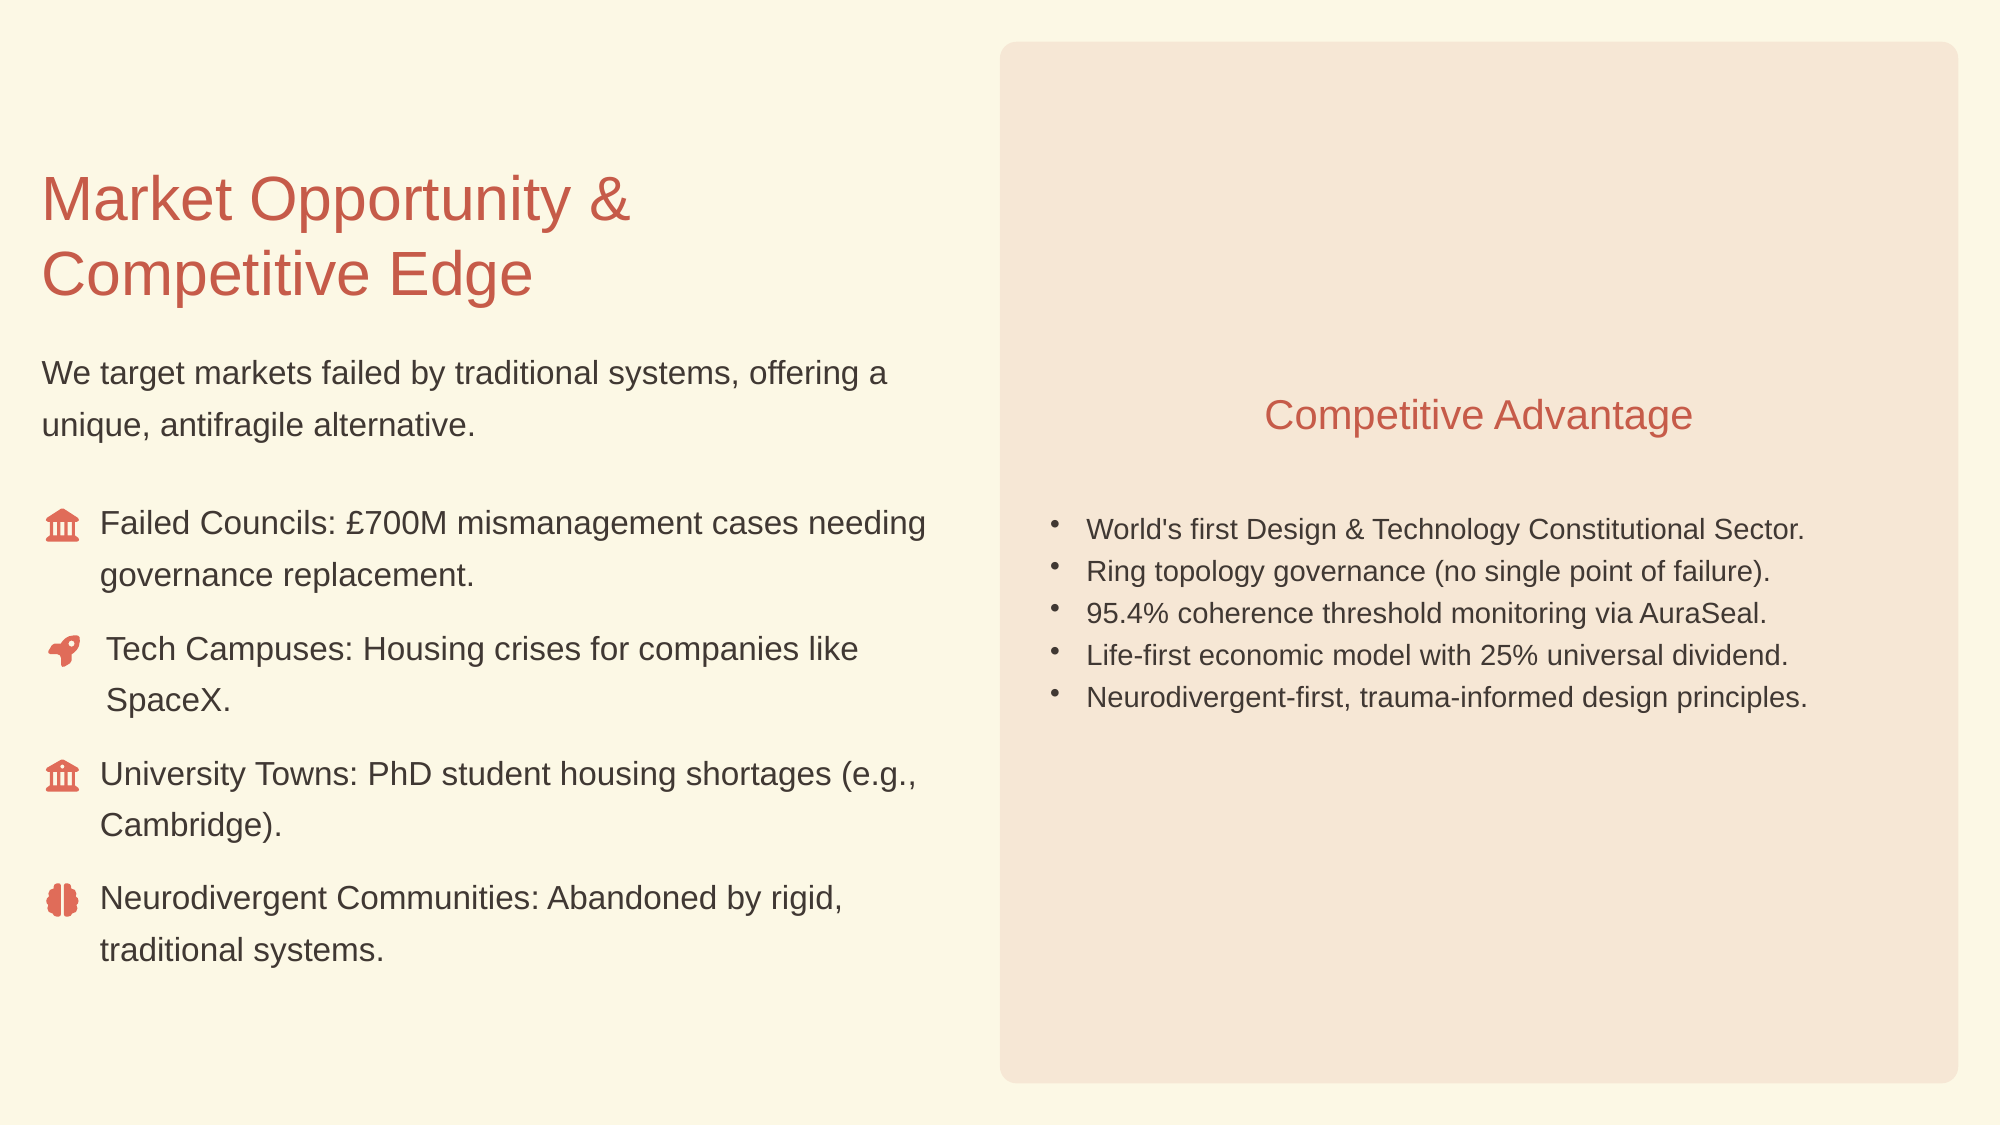

Market Opportunity & Competitive Edge
We target markets failed by traditional systems, offering a unique, antifragile alternative.
Competitive Advantage
World's first Design & Technology Constitutional Sector.
Ring topology governance (no single point of failure).
95.4% coherence threshold monitoring via AuraSeal.
Life-first economic model with 25% universal dividend.
Neurodivergent-first, trauma-informed design principles.
Failed Councils: £700M mismanagement cases needing governance replacement.

Tech Campuses: Housing crises for companies like SpaceX.

University Towns: PhD student housing shortages (e.g., Cambridge).

Neurodivergent Communities: Abandoned by rigid, traditional systems.